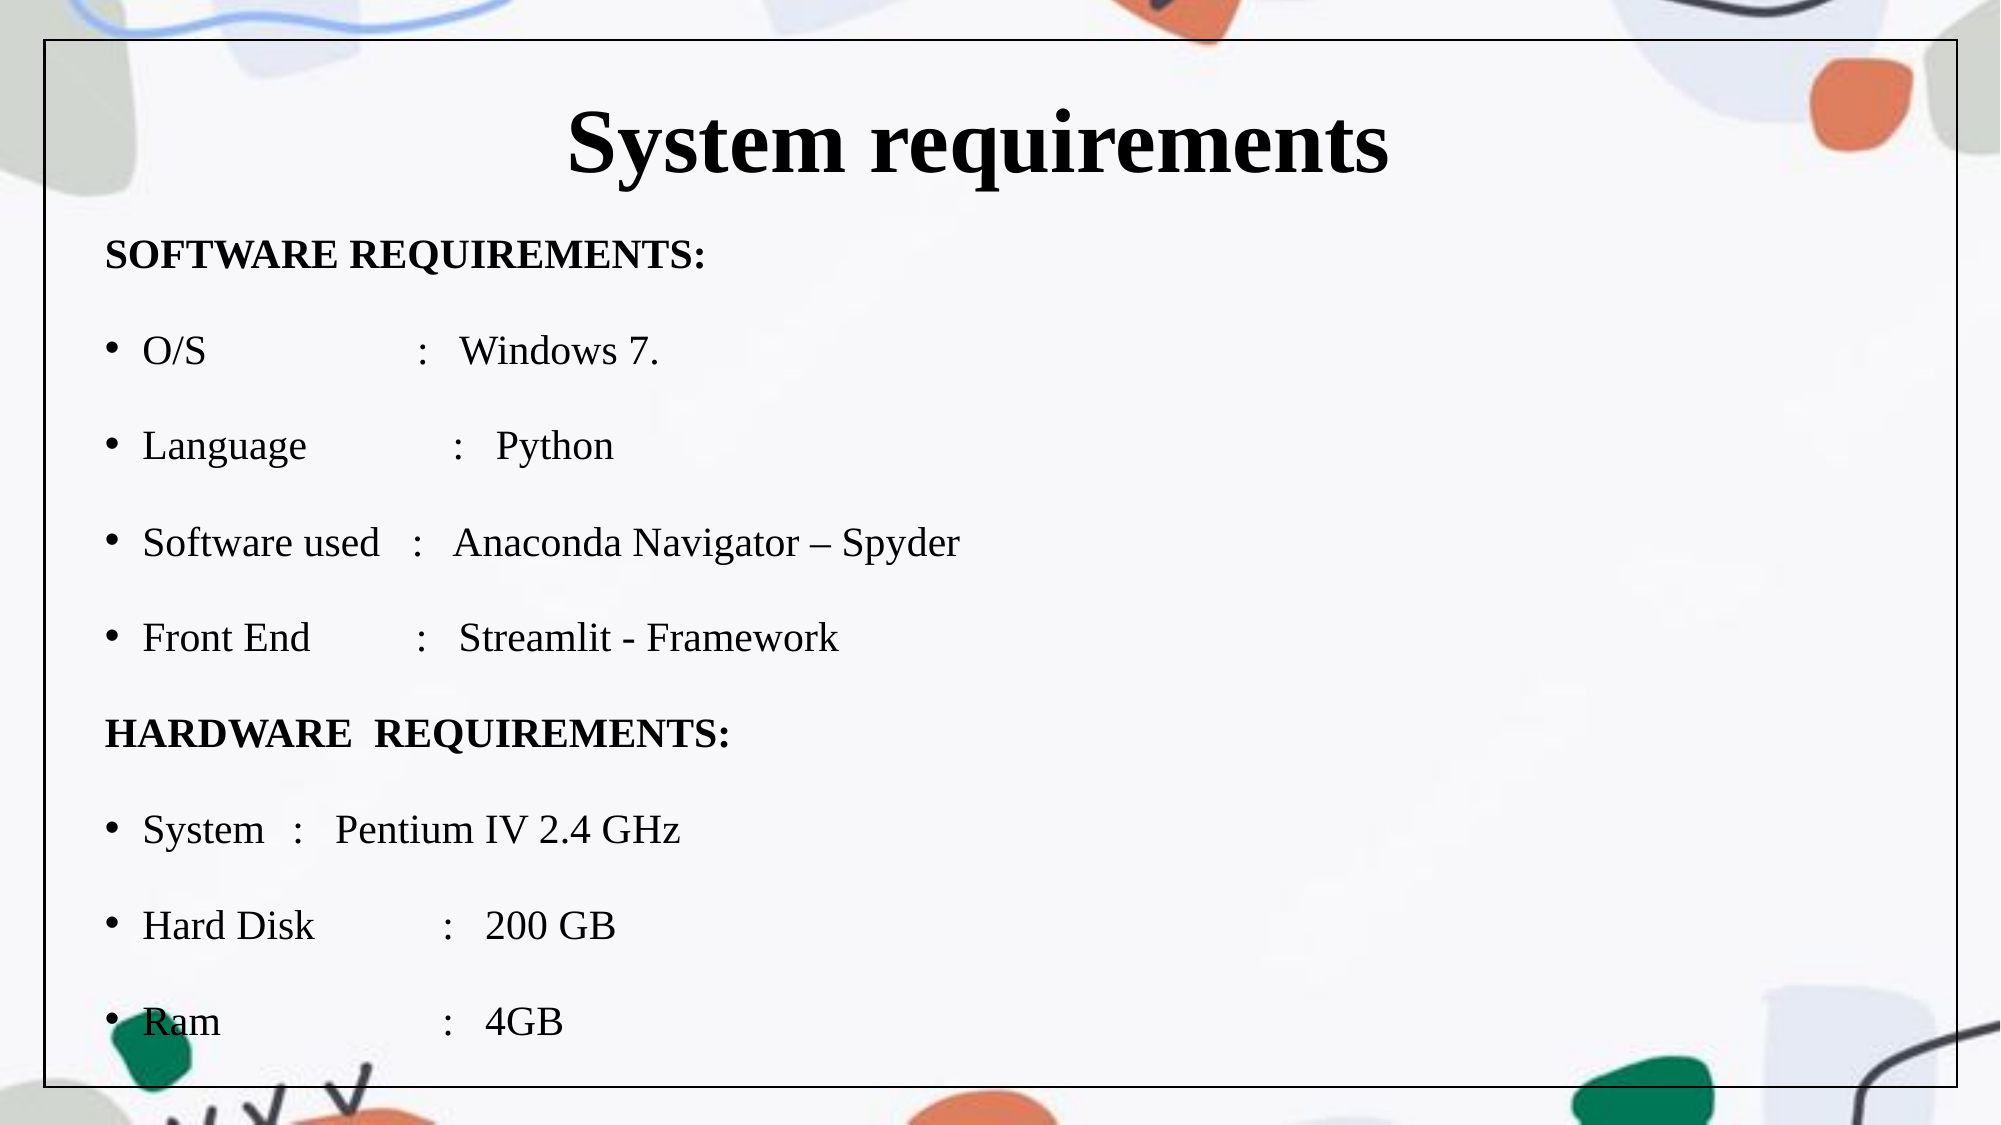

# System requirements

SOFTWARE REQUIREMENTS:
O/S                    :   Windows 7.
Language	 :   Python
Software used   :   Anaconda Navigator – Spyder
Front End          :   Streamlit - Framework
HARDWARE  REQUIREMENTS:
System	:   Pentium IV 2.4 GHz
Hard Disk	:   200 GB
Ram		:   4GB